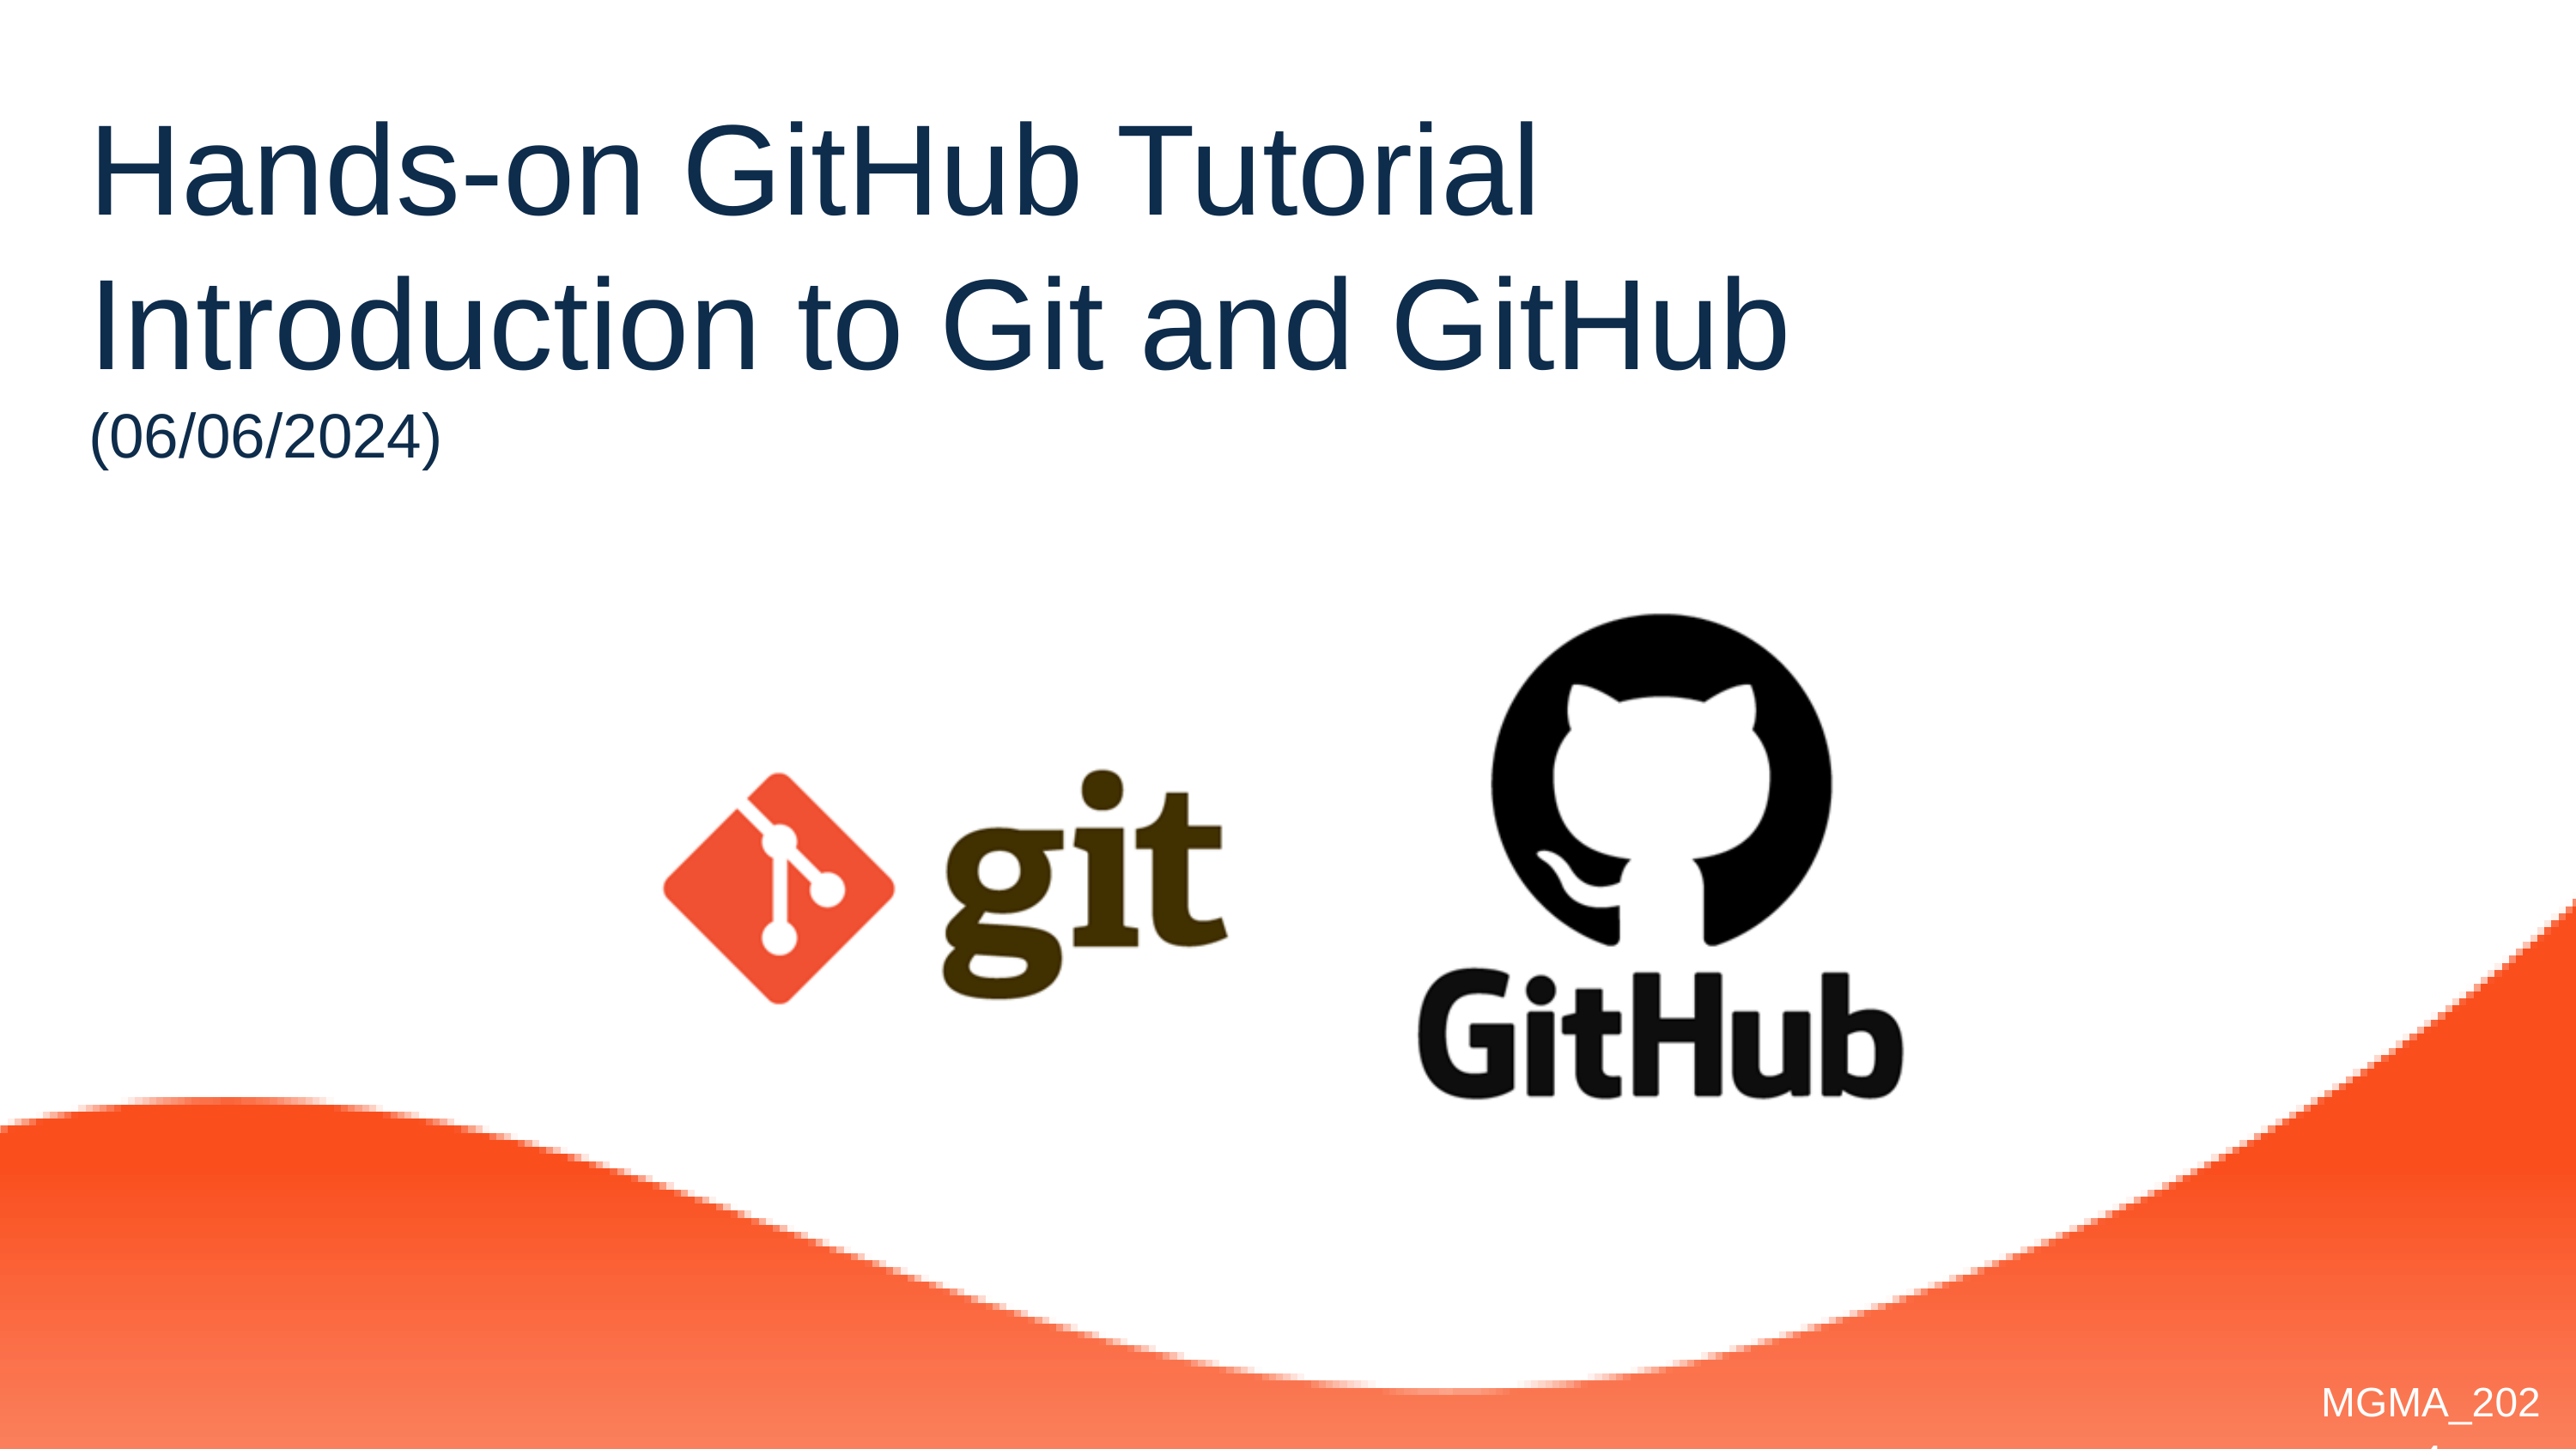

Hands-on GitHub Tutorial
Introduction to Git and GitHub
(06/06/2024)

MGMA_2024